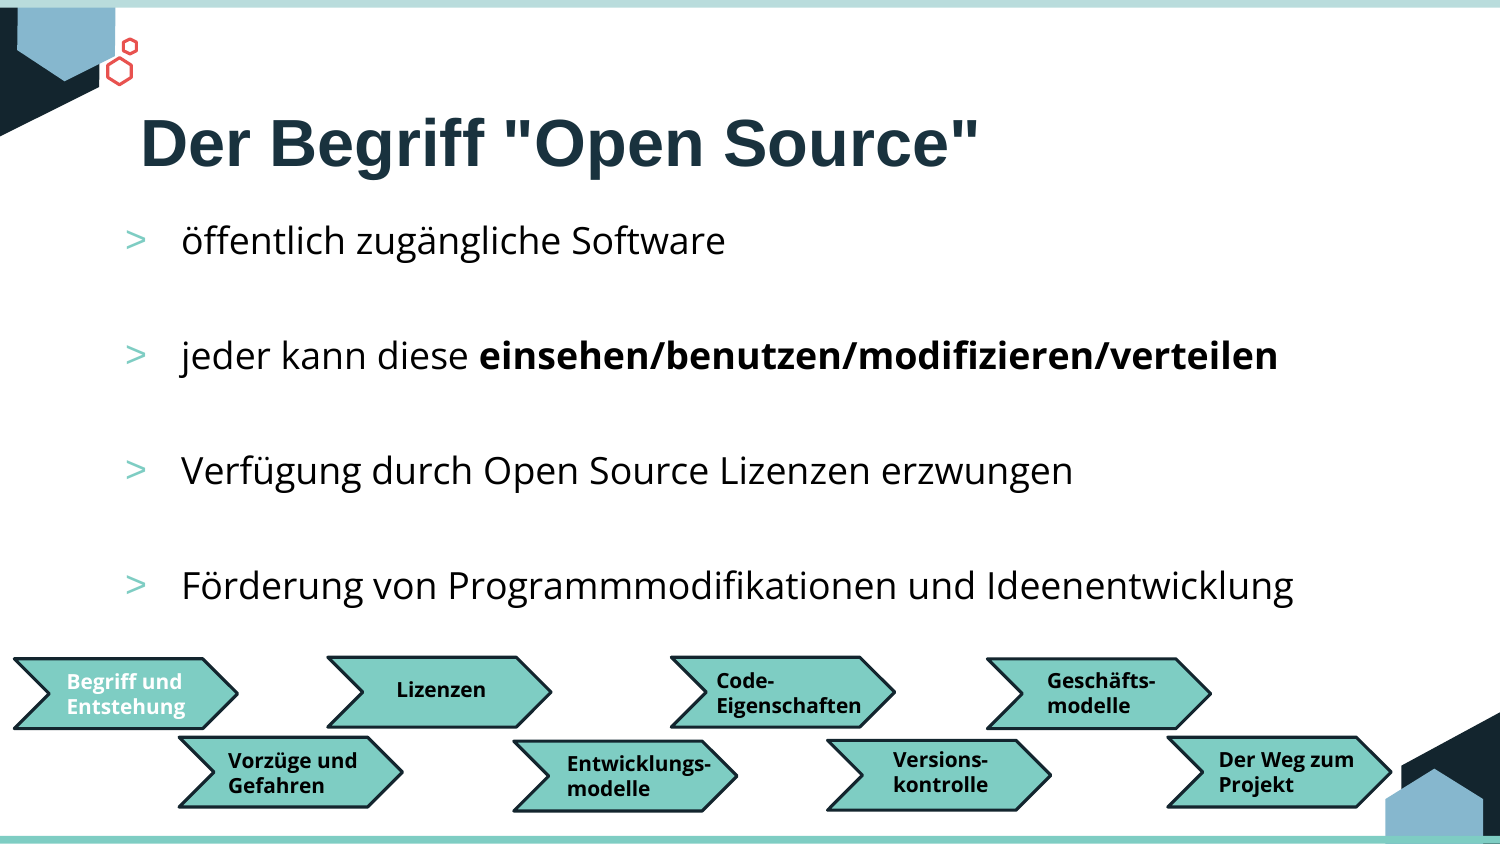

# Der Begriff "Open Source"
öffentlich zugängliche Software
jeder kann diese einsehen/benutzen/modifizieren/verteilen
Verfügung durch Open Source Lizenzen erzwungen
Förderung von Programmmodifikationen und Ideenentwicklung

Code-
Eigenschaften
Geschäfts-
modelle
Begriff und Entstehung
Lizenzen

Der Weg zum
Projekt
Versions-
kontrolle
Vorzüge und Gefahren

Entwicklungs-
modelle